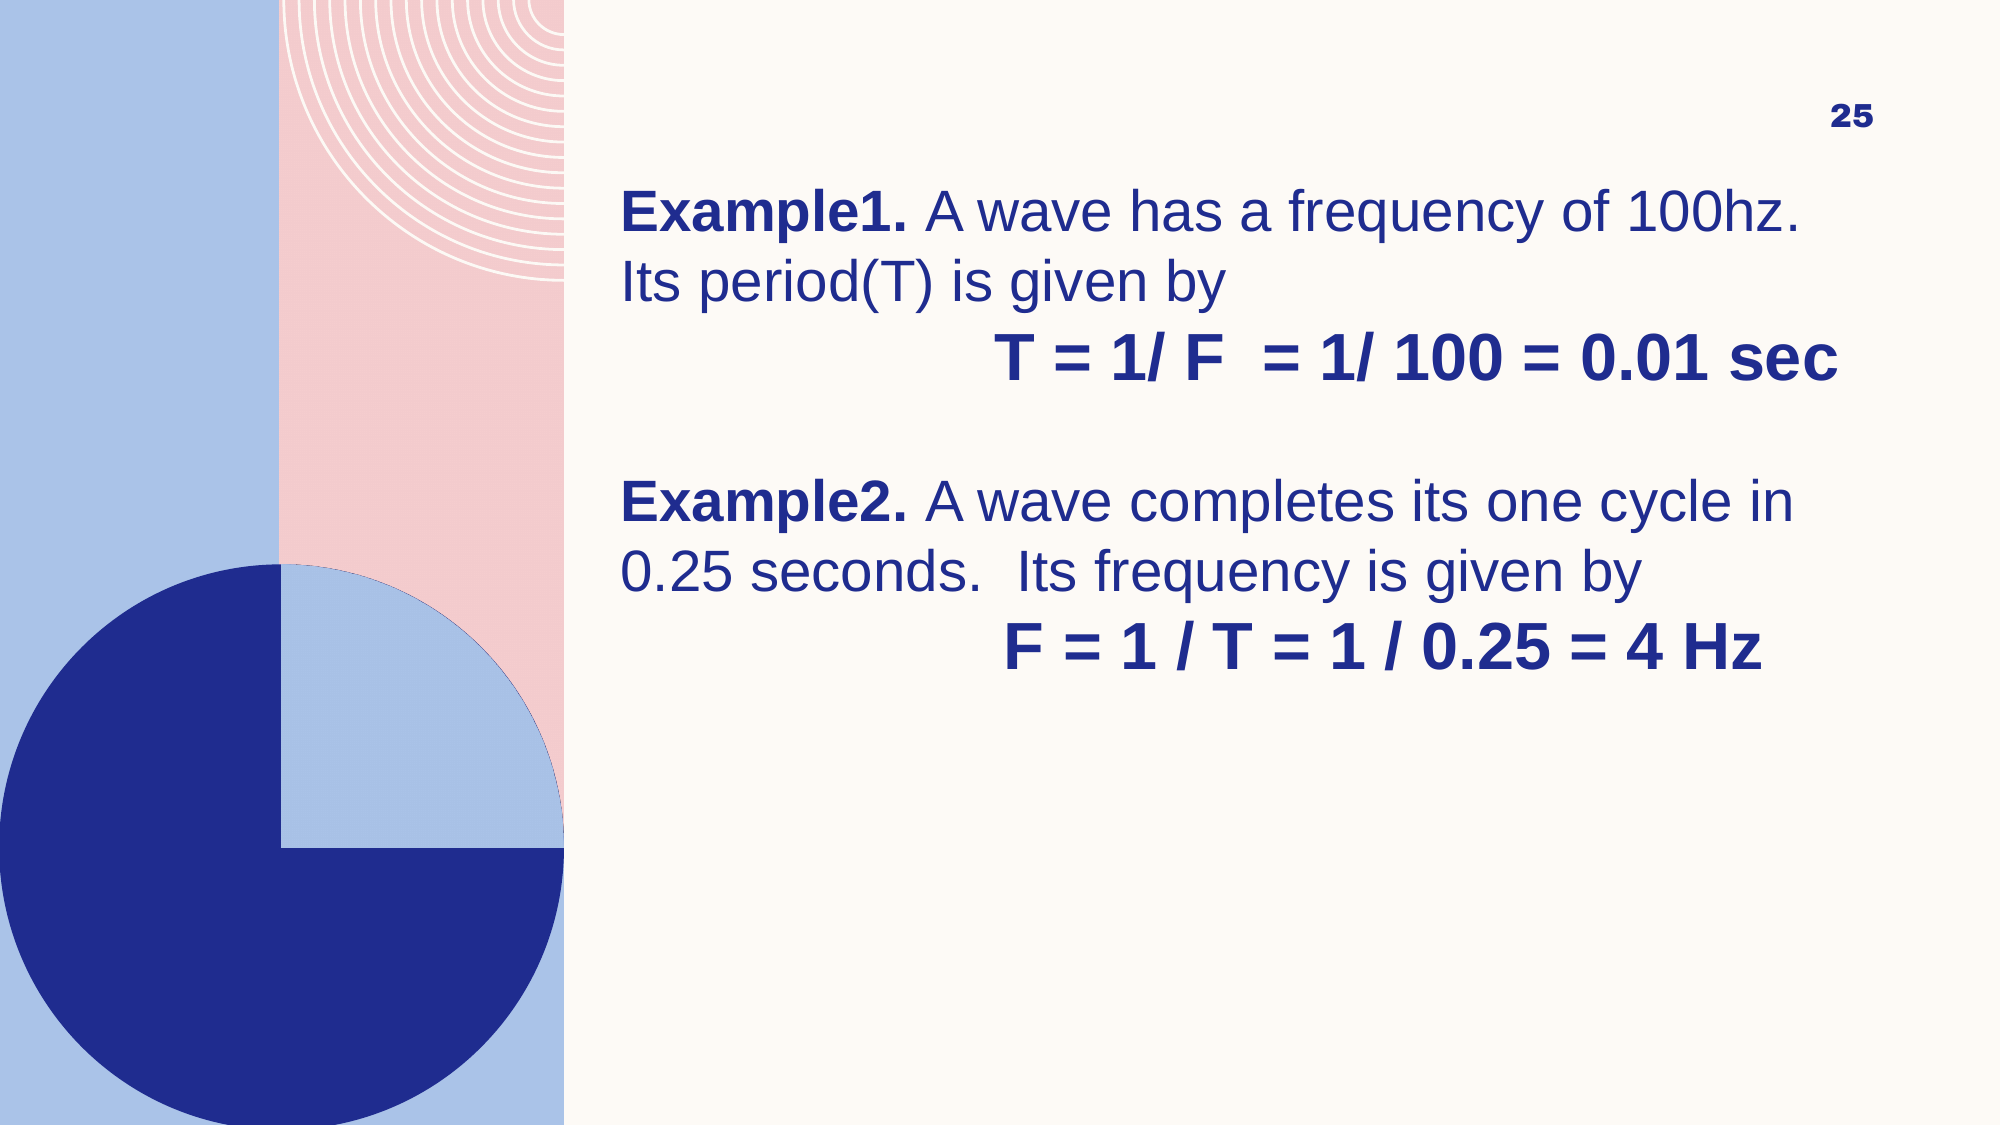

25
Example1. A wave has a frequency of 100hz. Its period(T) is given by
                       T = 1/ F  = 1/ 100 = 0.01 sec

Example2. A wave completes its one cycle in 0.25 seconds.  Its frequency is given by
	 	     F = 1 / T = 1 / 0.25 = 4 Hz